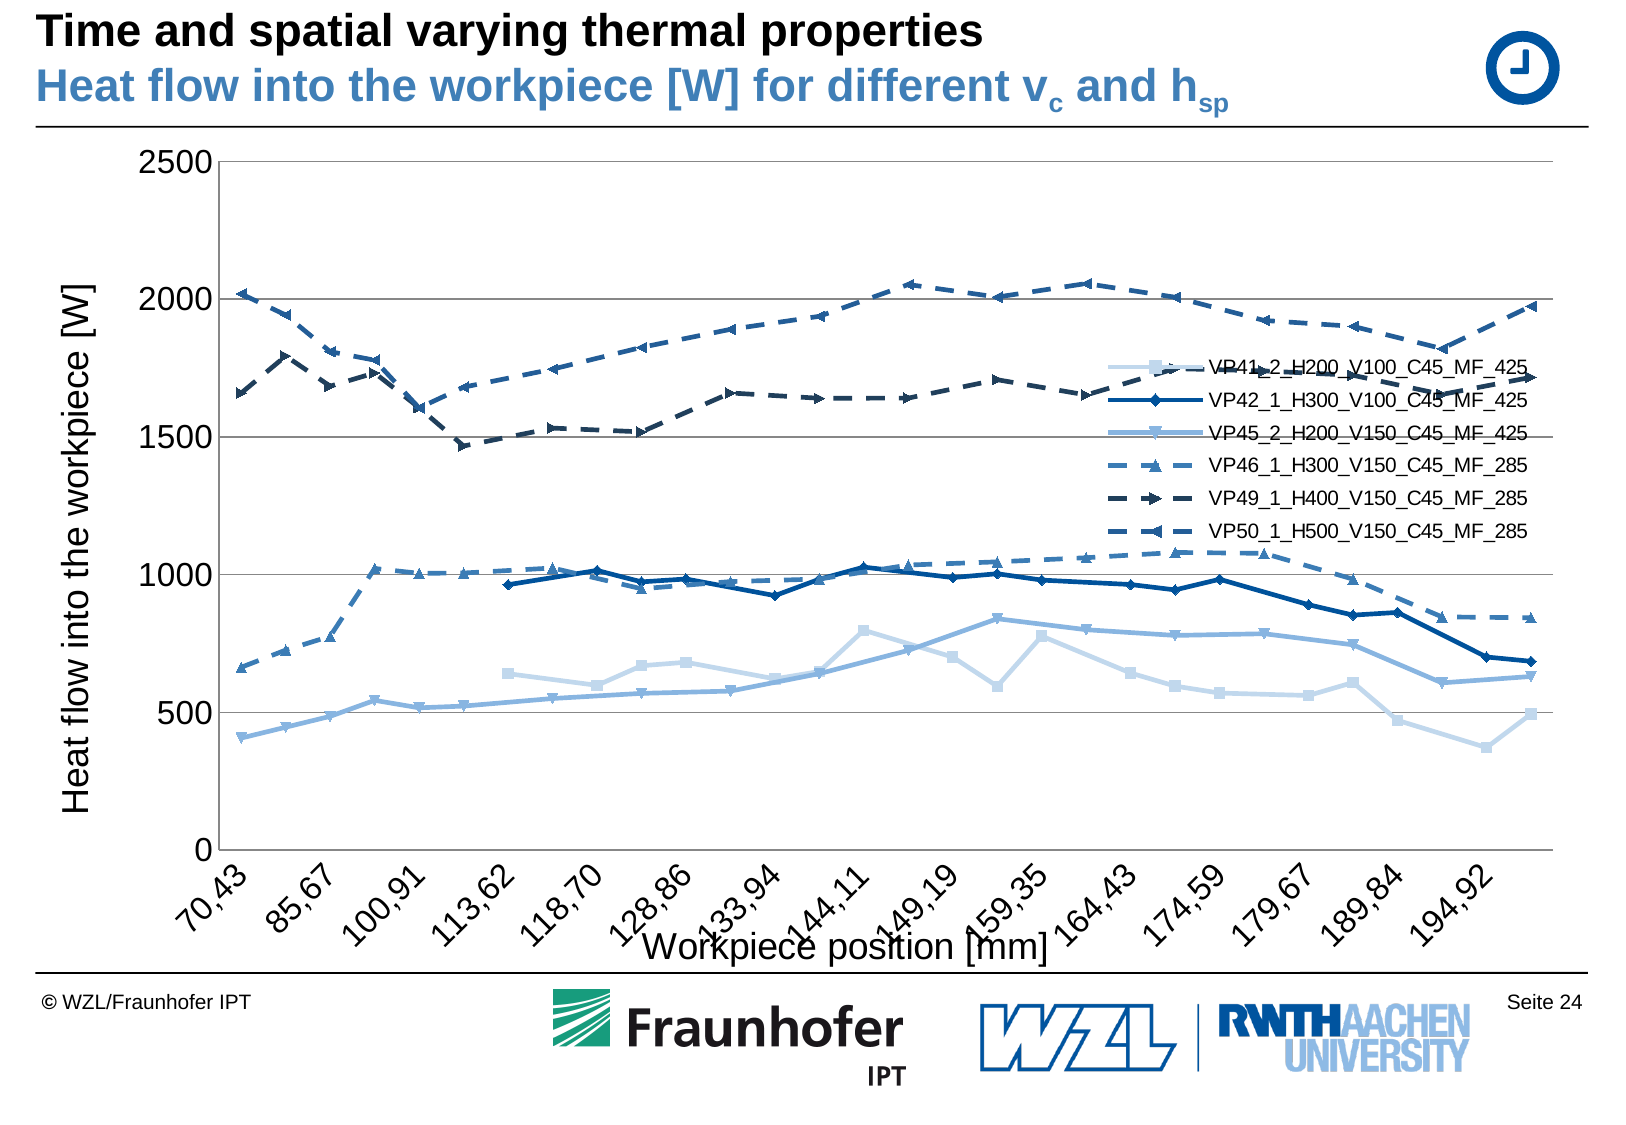

# Time and spatial varying thermal properties Heat flow into the workpiece [W] for different vc and hsp

### Chart

| Category | VP41_2_H200_V100_C45_MF_425 | VP42_1_H300_V100_C45_MF_425 | VP45_2_H200_V150_C45_MF_425 | VP46_1_H300_V150_C45_MF_285 | VP49_1_H400_V150_C45_MF_285 | VP50_1_H500_V150_C45_MF_285 |
|---|---|---|---|---|---|---|
| 70,43 | None | None | 406.4971358884188 | 663.7067211192693 | 1659.094505801831 | 2018.932837819837 |
| 78,05 | None | None | 445.9471773228529 | 726.0017257661824 | 1793.2945164237 | 1942.209226559913 |
| 85,67 | None | None | 485.4760860247261 | 776.1331249724863 | 1683.955180368011 | 1809.129339054706 |
| 93,29 | None | None | 543.5142011299454 | 1022.059559850026 | 1731.77656913953 | 1778.442279873087 |
| 100,91 | None | None | 516.2514142376431 | 1004.599732709094 | 1605.802197718164 | 1605.1346357805 |
| 108,54 | None | None | 522.5948693331695 | 1005.557691974559 | 1466.804374079633 | 1680.273131393175 |
| 113,62 | 640.295279348958 | 963.1517266228761 | None | None | None | None |
| 116,16 | None | None | 550.0223586352322 | 1023.857731766683 | 1531.743081824667 | 1745.563974332506 |
| 118,70 | 598.1260660445179 | 1015.159544754838 | None | None | None | None |
| 123,78 | 669.2185058897292 | 973.5122780879158 | 568.6464232022397 | 948.3813566142553 | 1518.160241374627 | 1824.845090889577 |
| 128,86 | 681.8310296412726 | 984.095803910012 | None | None | None | None |
| 131,40 | None | None | 577.1223571734527 | 974.6471491855631 | 1659.200663475721 | 1890.212116321901 |
| 133,94 | 621.4669797183578 | 923.6102082576928 | None | None | None | None |
| 139,02 | 648.115539500539 | 983.1276145307876 | 640.411107279082 | 983.7728811967681 | 1639.912487322658 | 1937.486088733453 |
| 144,11 | 797.922444100702 | 1027.019914795493 | None | None | None | None |
| 146,65 | None | None | 724.8219945632527 | 1034.639192434985 | 1640.54777642045 | 2052.928481456374 |
| 149,19 | 700.476544067592 | 989.2360720626114 | None | None | None | None |
| 154,27 | 594.7136199698206 | 1003.084331632922 | 839.9707087591498 | 1046.05406532519 | 1707.240798710884 | 2007.477502792472 |
| 159,35 | 776.7105787372803 | 979.8283726962455 | None | None | None | None |
| 161,89 | None | None | 799.9129431378556 | 1061.308763373336 | 1651.958320075286 | 2056.613957636932 |
| 164,43 | 642.7190259228544 | 963.8161098168879 | None | None | None | None |
| 169,51 | 595.3416826803957 | 944.3409472091212 | 779.0712816214318 | 1080.457040552142 | 1747.571872280405 | 2006.805335456351 |
| 174,59 | 569.8384578119214 | 982.9383271340624 | None | None | None | None |
| 177,13 | None | None | 785.2285506429773 | 1077.090740542511 | 1739.199917326868 | 1922.40378096624 |
| 179,67 | 561.1224093621997 | 890.571454103766 | None | None | None | None |
| 184,76 | 608.3546091544777 | 852.8672842328579 | 744.9818171081852 | 983.4540249899126 | 1723.337414294195 | 1900.969546644247 |
| 189,84 | 470.9300015596708 | 862.7076259358919 | None | None | None | None |
| 192,38 | None | None | 607.075601602664 | 846.4467485969753 | 1653.929304012423 | 1820.044985463171 |
| 194,92 | 372.195449883242 | 700.7627004298456 | None | None | None | None |
| 200,00 | 493.521347724224 | 685.1877200968256 | 630.1998006169553 | 843.2458233127522 | 1715.980660967612 | 1974.29509245226 |